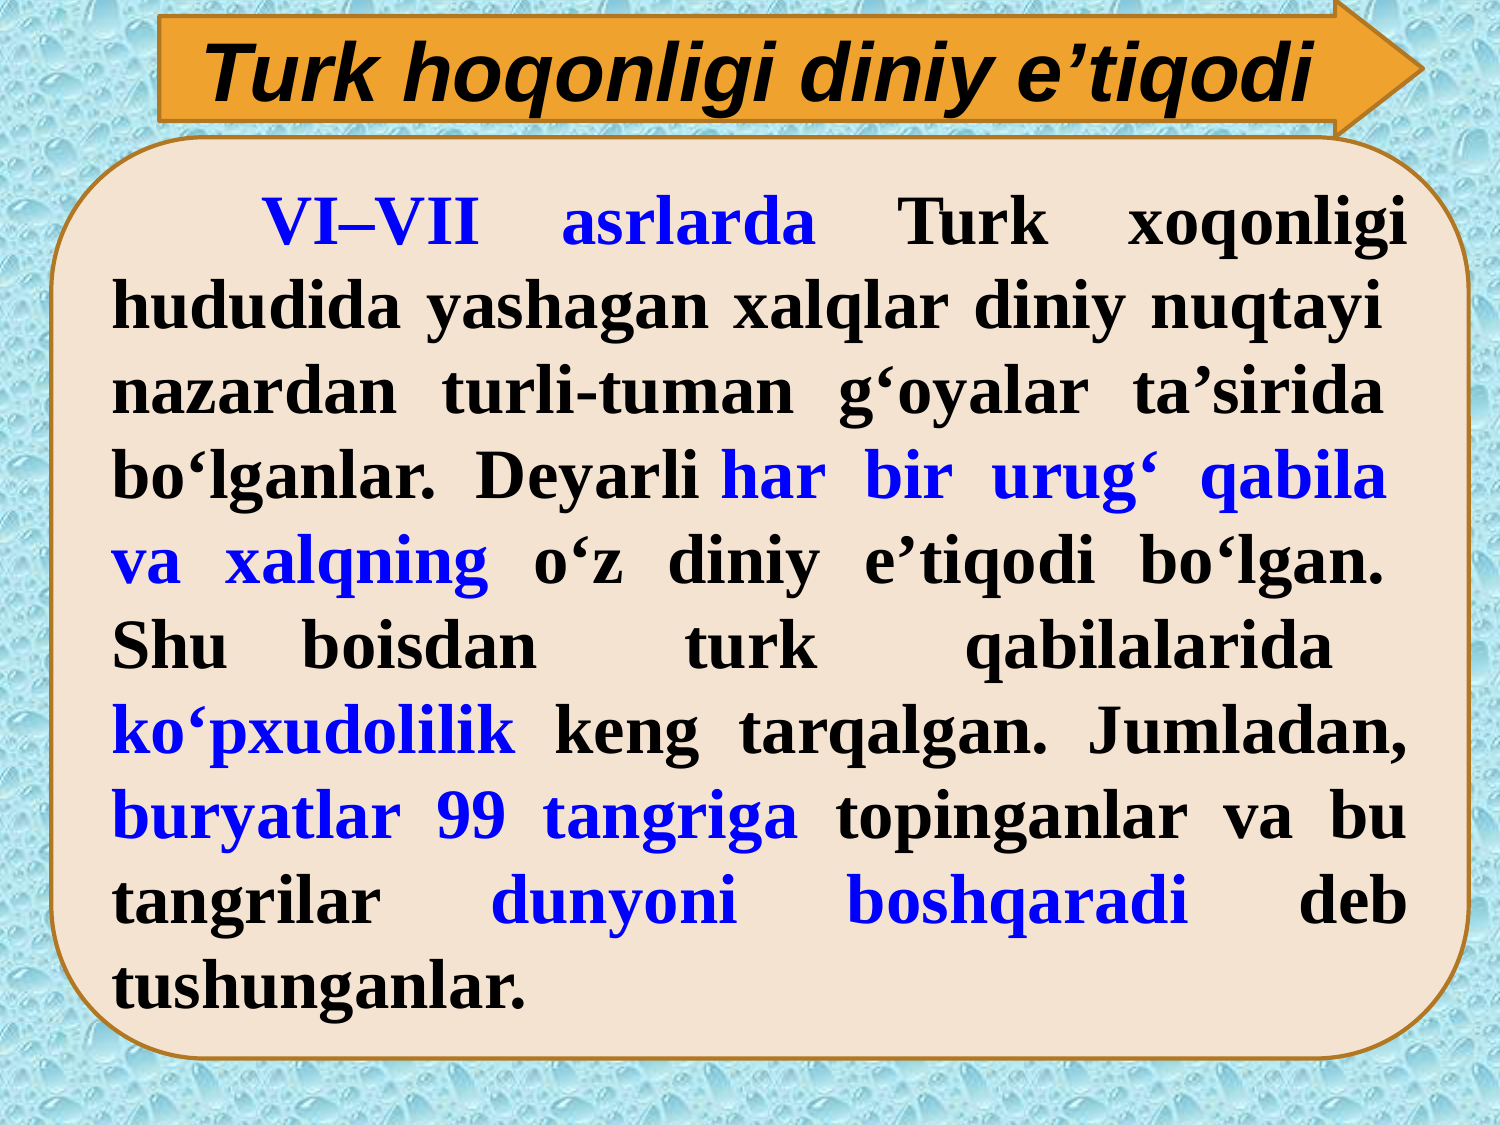

Ilohiy (teologik) nazariya.
Turk hoqonligi diniy e’tiqodi
	VI–VII asrlarda Turk xoqonligi hududida yashagan xalqlar diniy nuqtayi  nazardan  turli-tuman  g‘oyalar  ta’sirida  bo‘lganlar.  Dеyarli har  bir  urug‘  qabila  va  xalqning  o‘z  diniy  e’tiqodi  bo‘lgan.  Shu boisdan  turk  qabilalarida  ko‘pxudolilik  kеng  tarqalgan.  Jumladan,
buryatlar 99 tangriga topinganlar va bu tangrilar dunyoni boshqaradi dеb tushunganlar.